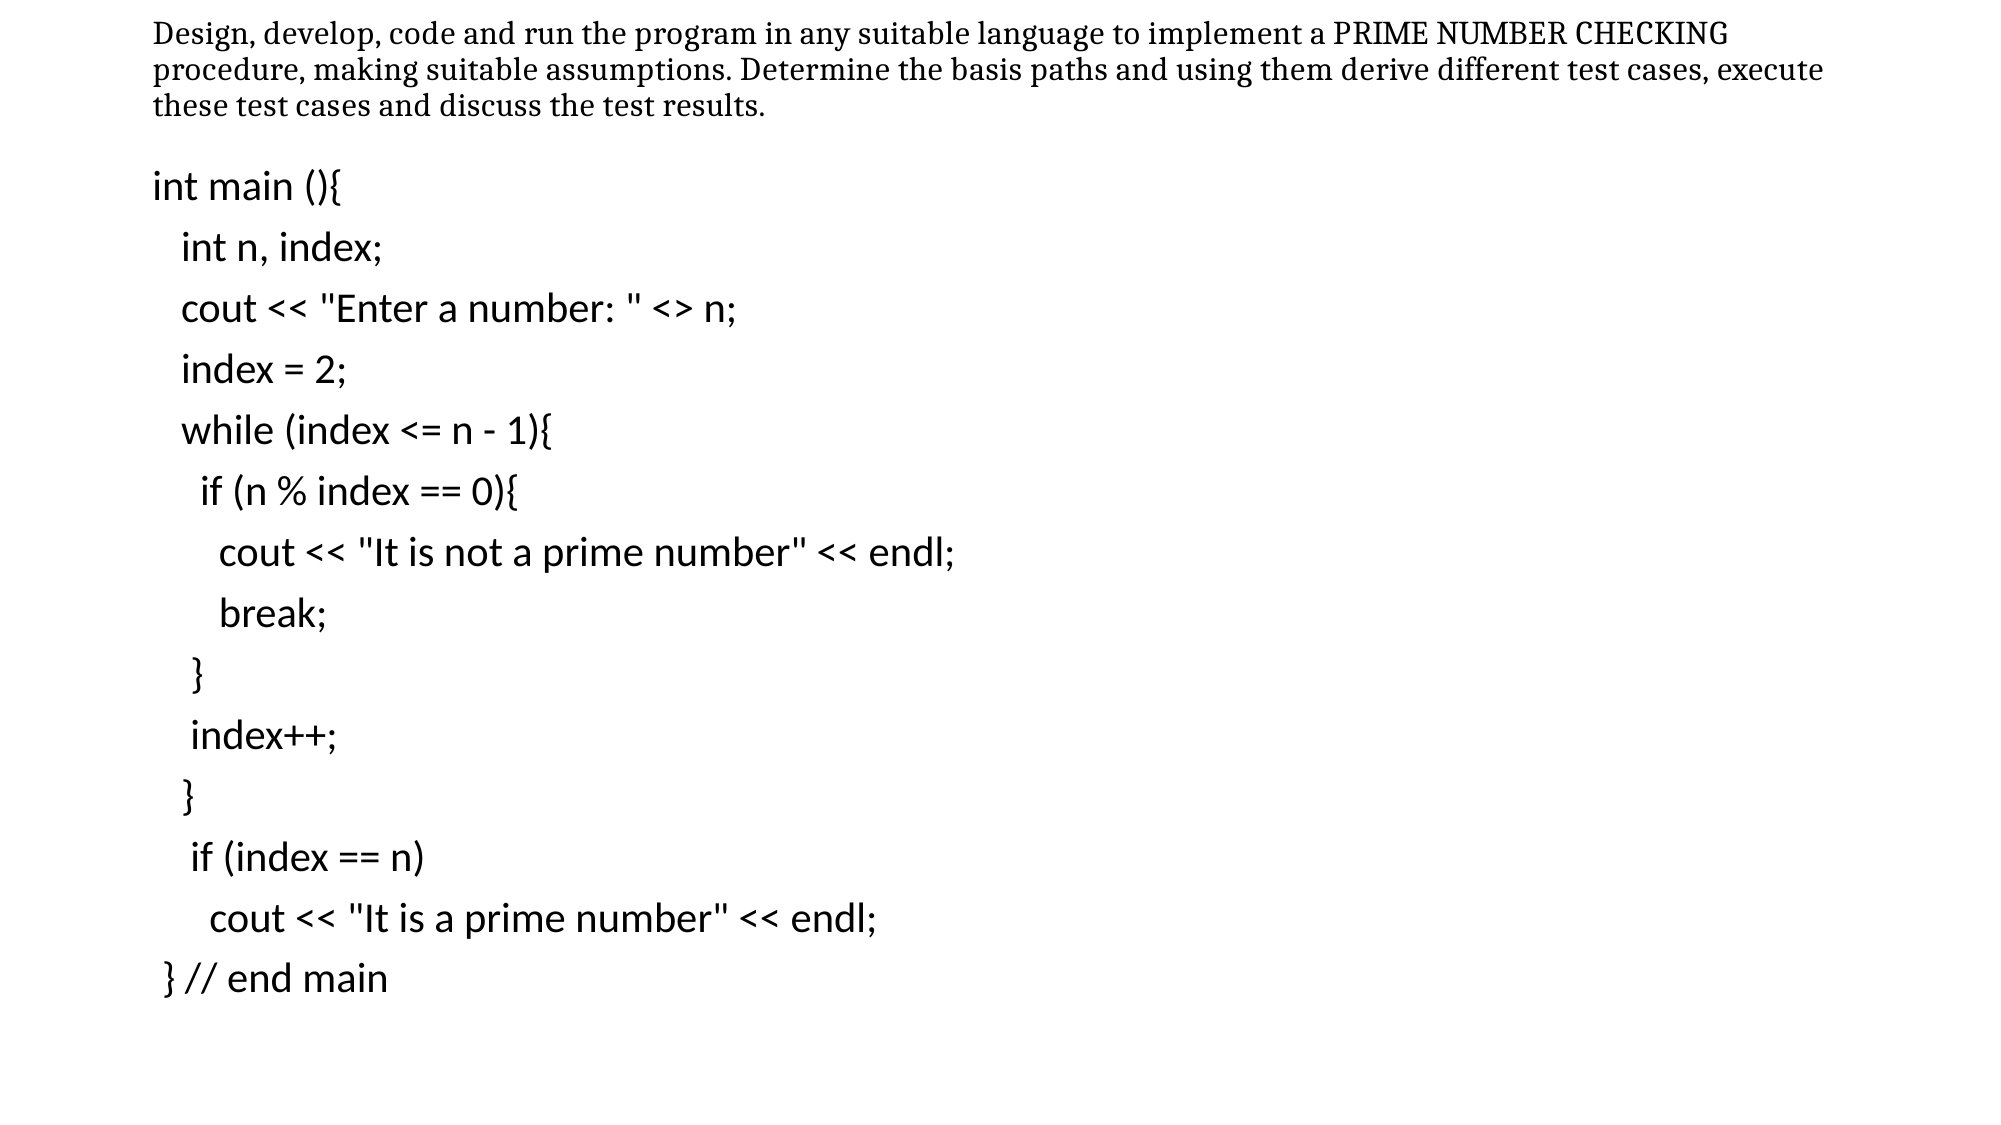

# Design, develop, code and run the program in any suitable language to implement a PRIME NUMBER CHECKING procedure, making suitable assumptions. Determine the basis paths and using them derive different test cases, execute these test cases and discuss the test results.
int main (){
   int n, index;
   cout << "Enter a number: " <> n;
   index = 2;
   while (index <= n - 1){
     if (n % index == 0){
       cout << "It is not a prime number" << endl;
       break;
    }
    index++;
   }
    if (index == n)
      cout << "It is a prime number" << endl;
 } // end main